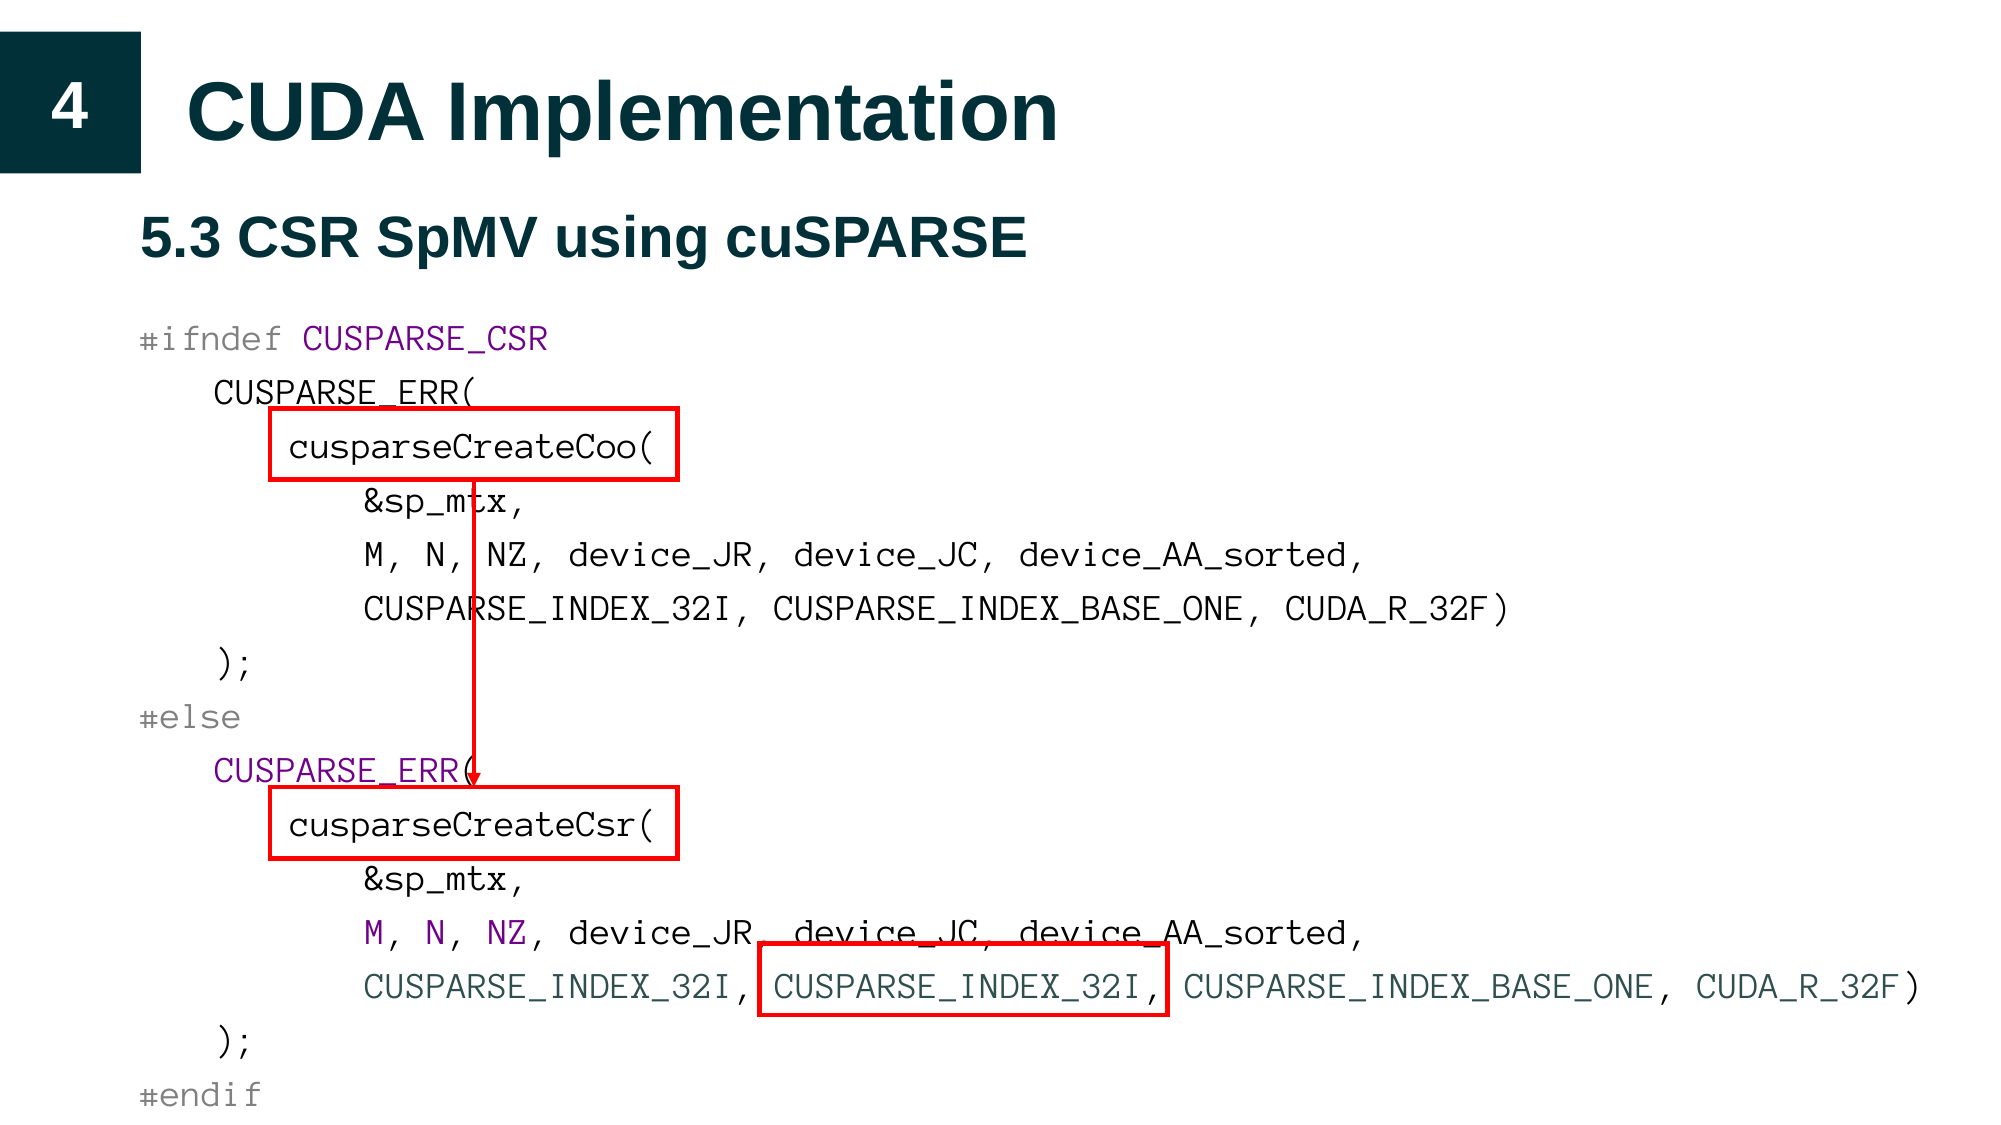

CUDA Implementation
4
5.3 CSR SpMV using cuSPARSE
#ifndef CUSPARSE_CSR
CUSPARSE_ERR(
cusparseCreateCoo(
&sp_mtx,
M, N, NZ, device_JR, device_JC, device_AA_sorted,
CUSPARSE_INDEX_32I, CUSPARSE_INDEX_BASE_ONE, CUDA_R_32F)
);
#else
CUSPARSE_ERR(
cusparseCreateCsr(
&sp_mtx,
M, N, NZ, device_JR, device_JC, device_AA_sorted,
CUSPARSE_INDEX_32I, CUSPARSE_INDEX_32I, CUSPARSE_INDEX_BASE_ONE, CUDA_R_32F)
);
#endif